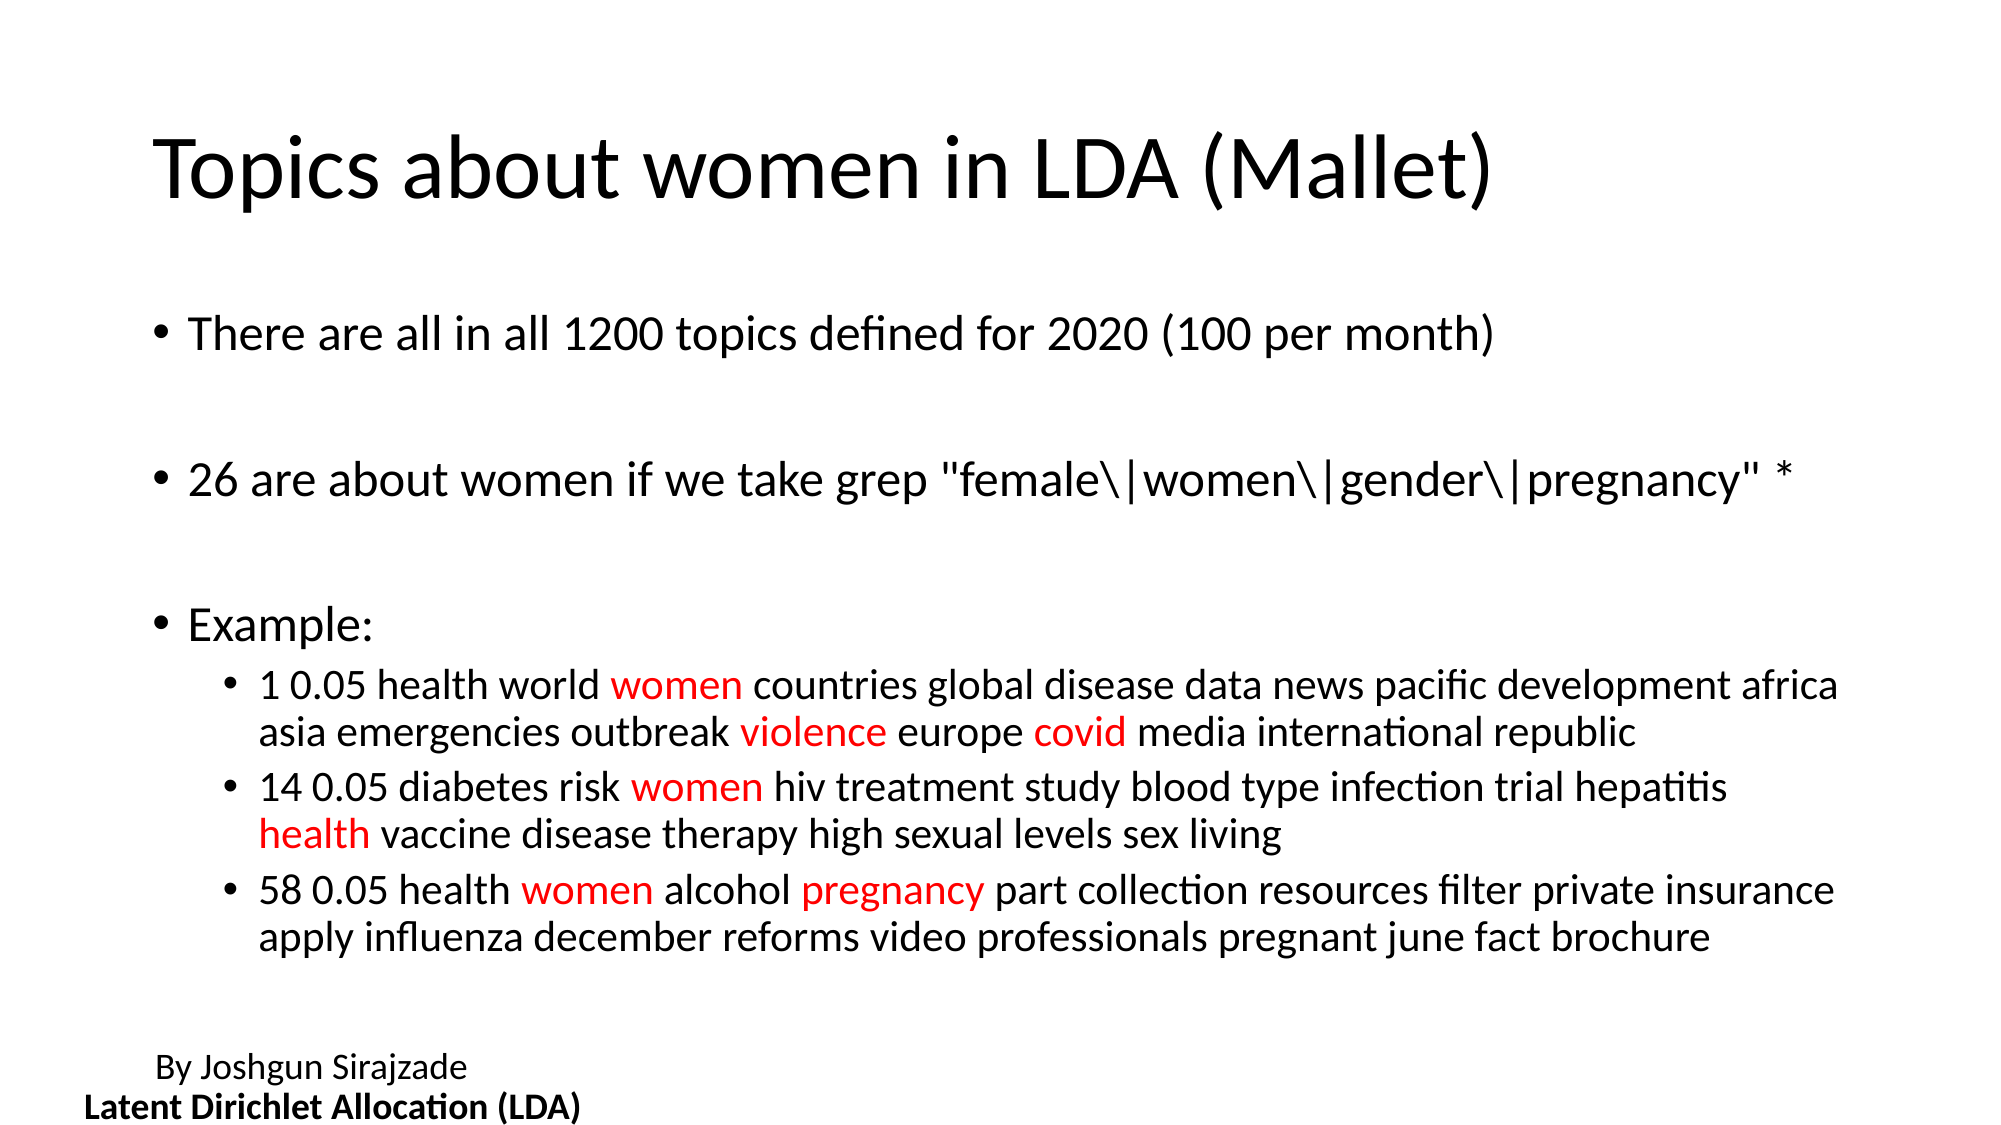

# Topics about women in LDA (Mallet)
There are all in all 1200 topics defined for 2020 (100 per month)

26 are about women if we take grep "female\|women\|gender\|pregnancy" *

Example:
1 0.05 health world women countries global disease data news pacific development africa asia emergencies outbreak violence europe covid media international republic
14 0.05 diabetes risk women hiv treatment study blood type infection trial hepatitis health vaccine disease therapy high sexual levels sex living
58 0.05 health women alcohol pregnancy part collection resources filter private insurance apply influenza december reforms video professionals pregnant june fact brochure

By Joshgun Sirajzade
Latent Dirichlet Allocation (LDA)